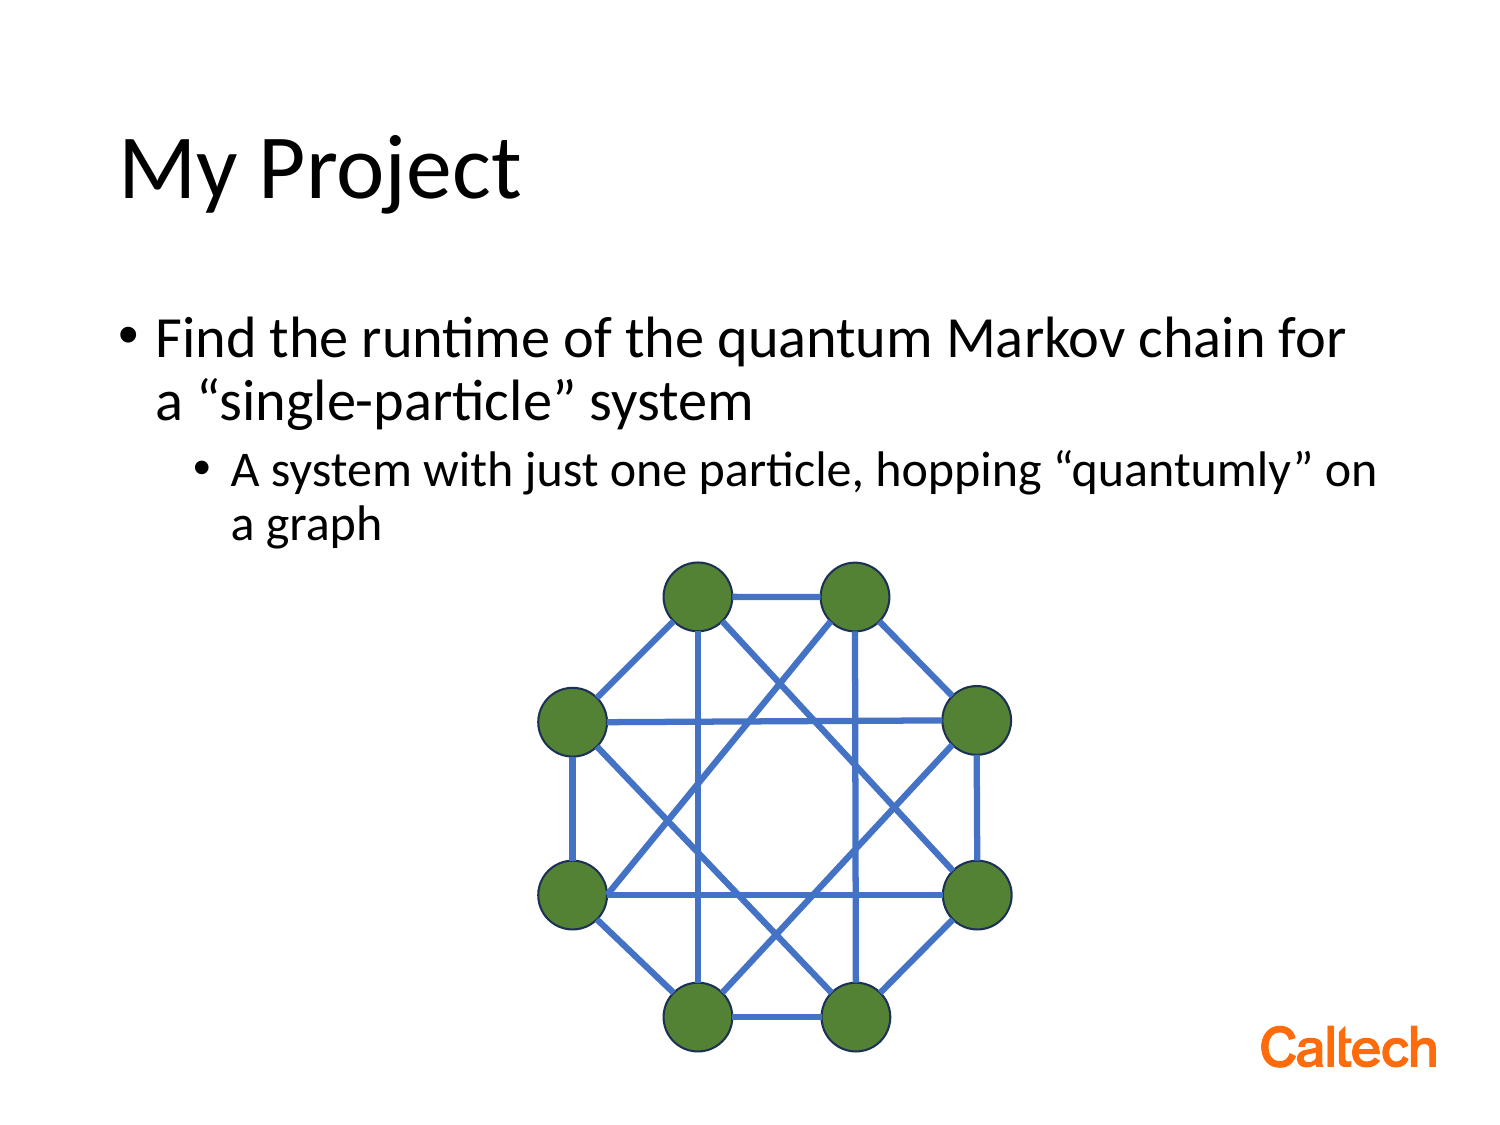

# My Project
Find the runtime of the quantum Markov chain for a “single-particle” system
A system with just one particle, hopping “quantumly” on a graph